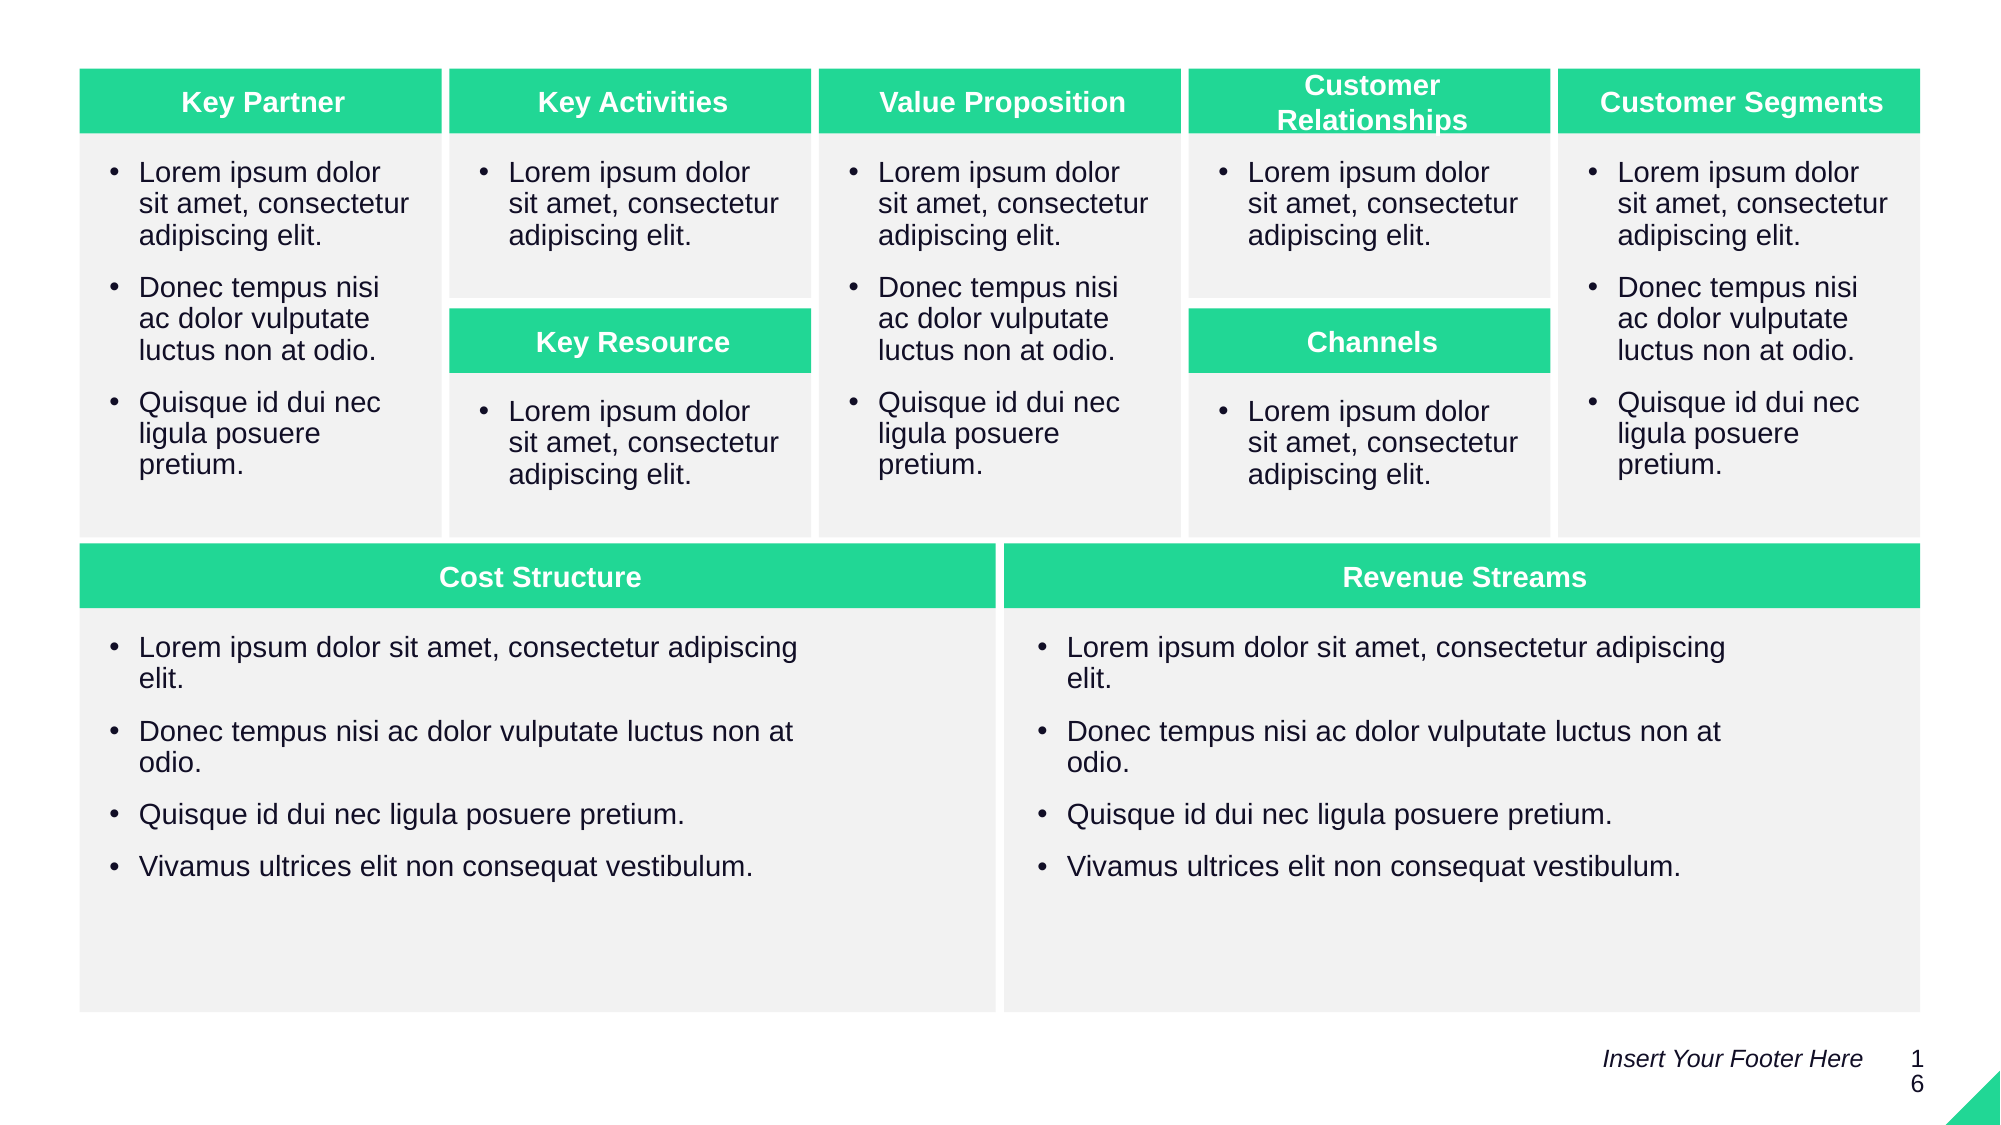

Key Partner
Key Activities
Value Proposition
Customer Relationships
Customer Segments

Lorem ipsum dolor sit amet, consectetur adipiscing elit.
Donec tempus nisi ac dolor vulputate luctus non at odio.
Quisque id dui nec ligula posuere pretium.
Lorem ipsum dolor sit amet, consectetur adipiscing elit.
Lorem ipsum dolor sit amet, consectetur adipiscing elit.
Donec tempus nisi ac dolor vulputate luctus non at odio.
Quisque id dui nec ligula posuere pretium.
Lorem ipsum dolor sit amet, consectetur adipiscing elit.
Lorem ipsum dolor sit amet, consectetur adipiscing elit.
Donec tempus nisi ac dolor vulputate luctus non at odio.
Quisque id dui nec ligula posuere pretium.
Key Resource
Channels

Lorem ipsum dolor sit amet, consectetur adipiscing elit.
Lorem ipsum dolor sit amet, consectetur adipiscing elit.
Cost Structure
Revenue Streams

Lorem ipsum dolor sit amet, consectetur adipiscing elit.
Donec tempus nisi ac dolor vulputate luctus non at odio.
Quisque id dui nec ligula posuere pretium.
Vivamus ultrices elit non consequat vestibulum.
Lorem ipsum dolor sit amet, consectetur adipiscing elit.
Donec tempus nisi ac dolor vulputate luctus non at odio.
Quisque id dui nec ligula posuere pretium.
Vivamus ultrices elit non consequat vestibulum.
Insert Your Footer Here
16